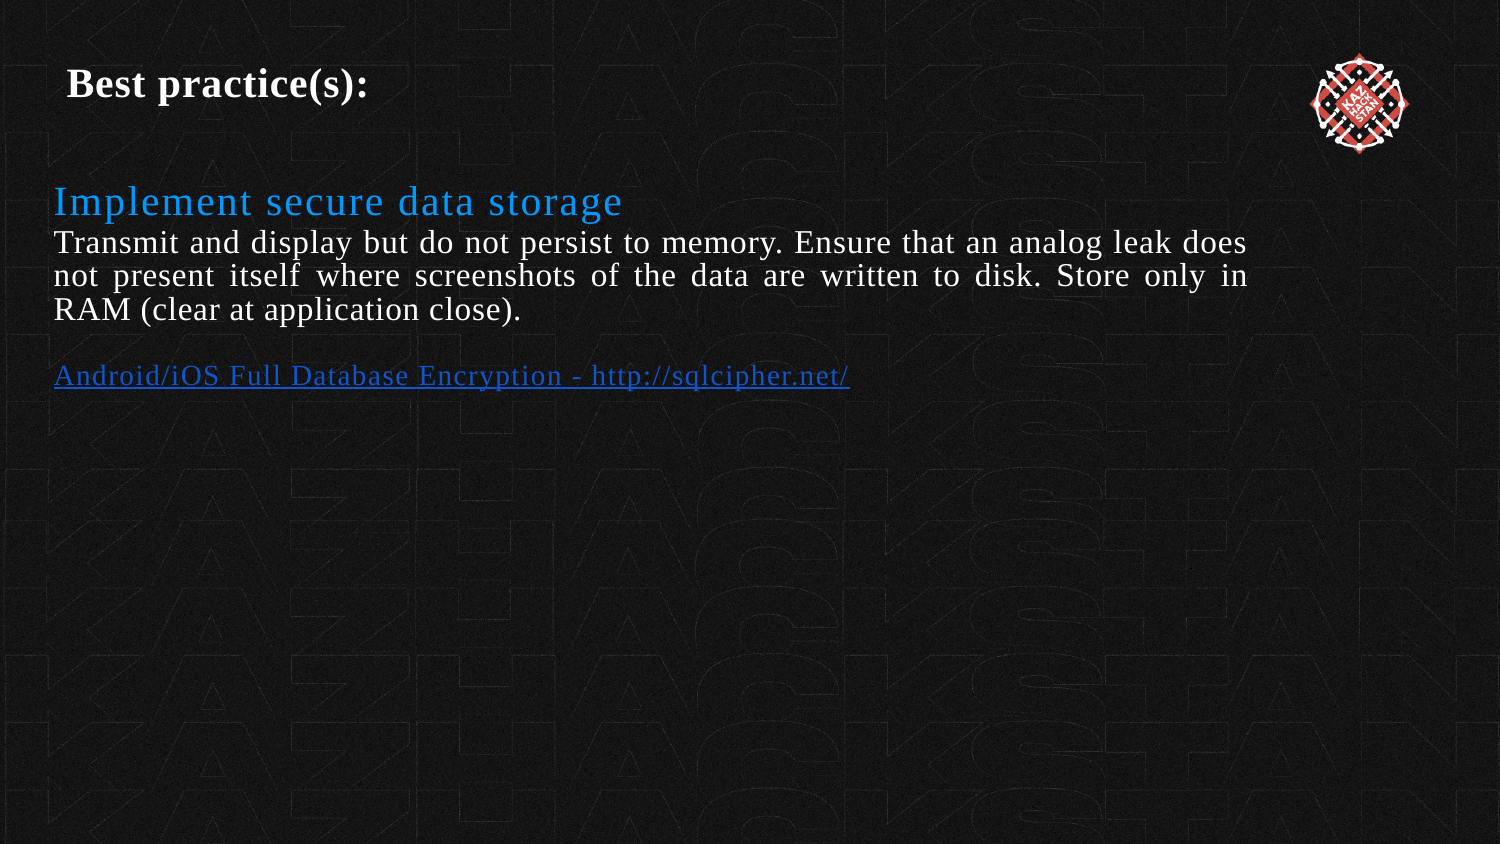

Best practice(s):
Implement secure data storage
Transmit and display but do not persist to memory. Ensure that an analog leak does not present itself where screenshots of the data are written to disk. Store only in RAM (clear at application close).
Android/iOS Full Database Encryption - http://sqlcipher.net/